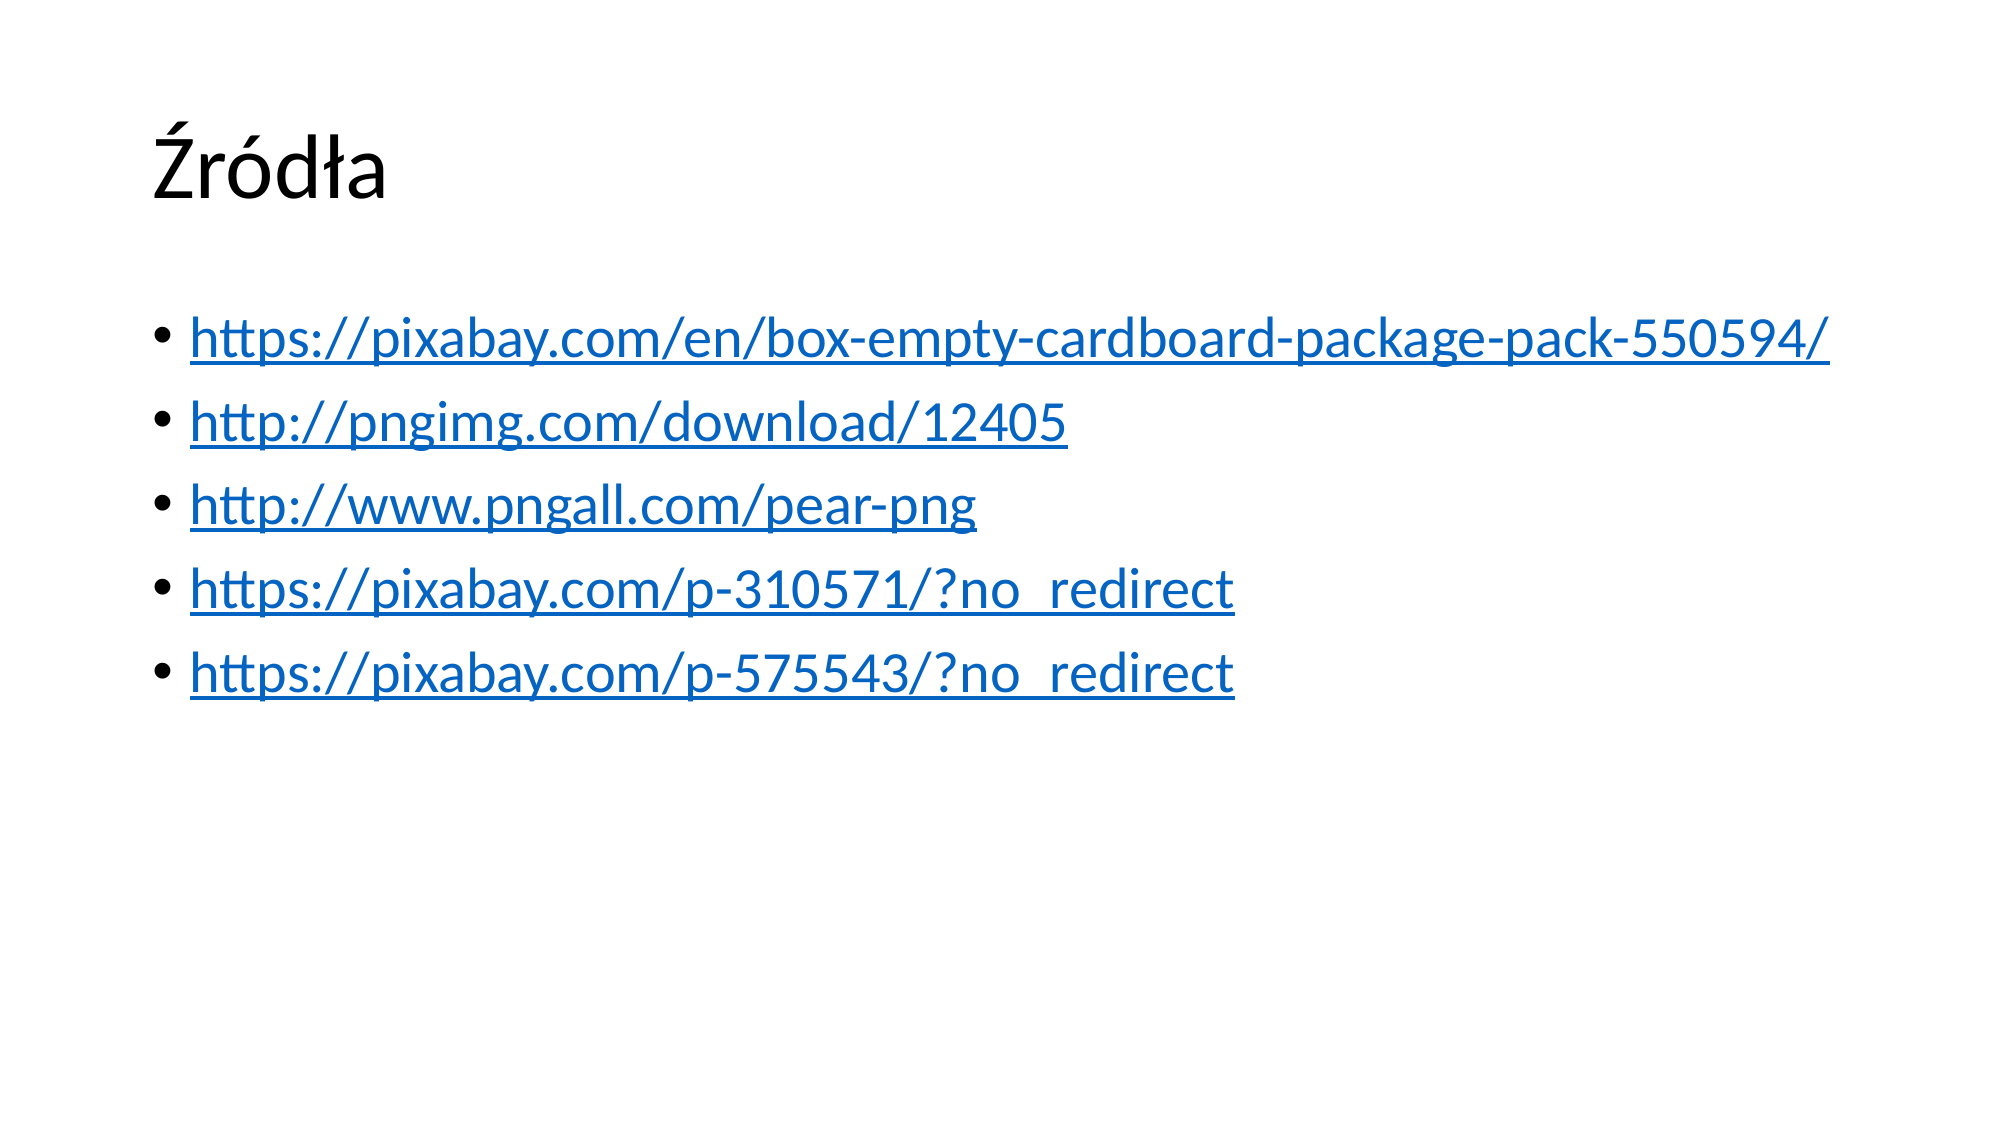

# Źródła
https://pixabay.com/en/box-empty-cardboard-package-pack-550594/
http://pngimg.com/download/12405
http://www.pngall.com/pear-png
https://pixabay.com/p-310571/?no_redirect
https://pixabay.com/p-575543/?no_redirect